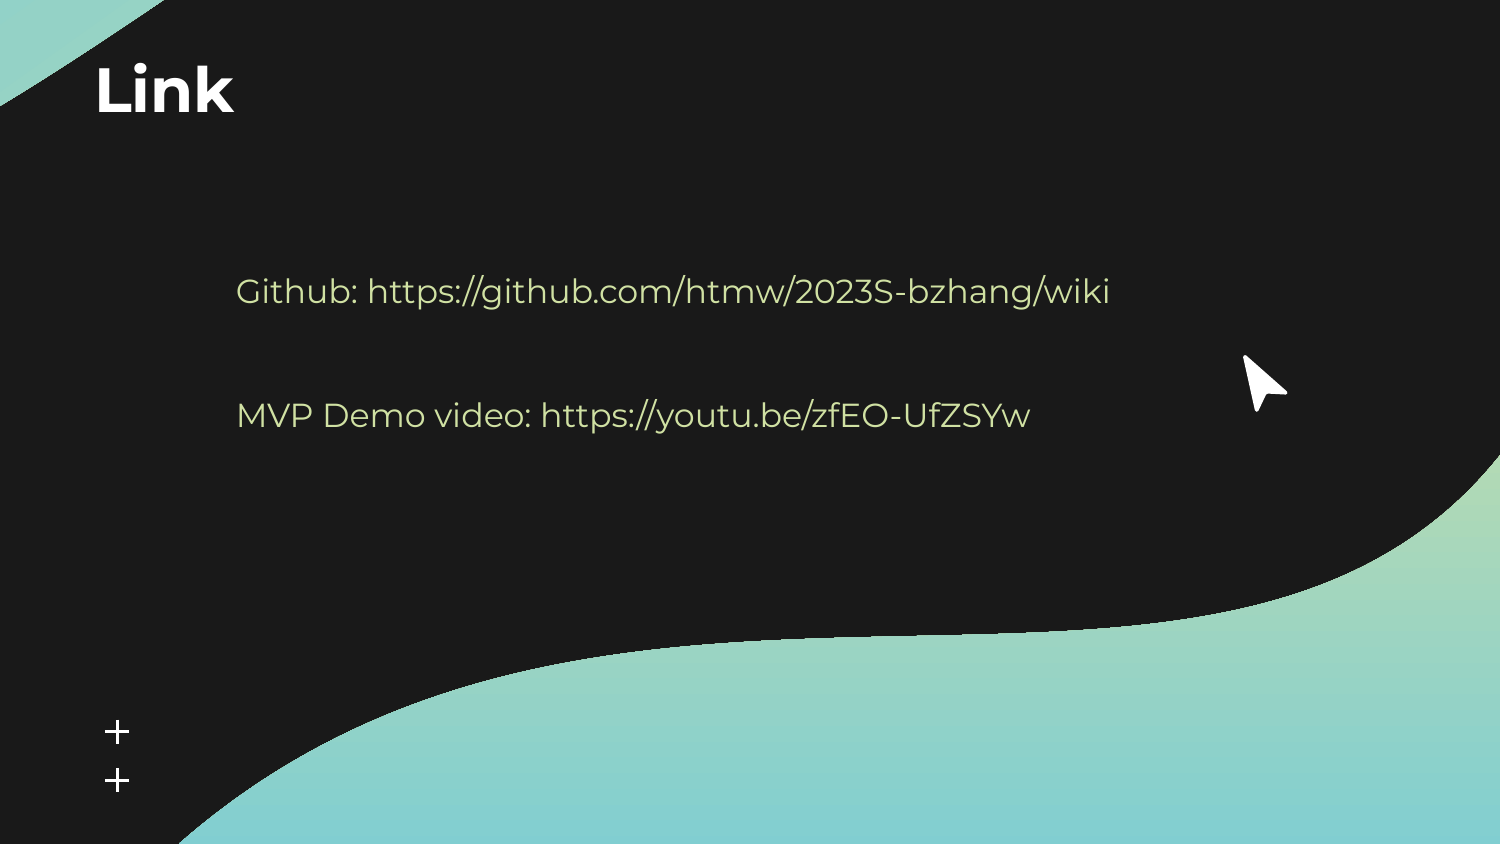

Link
# Github: https://github.com/htmw/2023S-bzhang/wiki
MVP Demo video: https://youtu.be/zfEO-UfZSYw